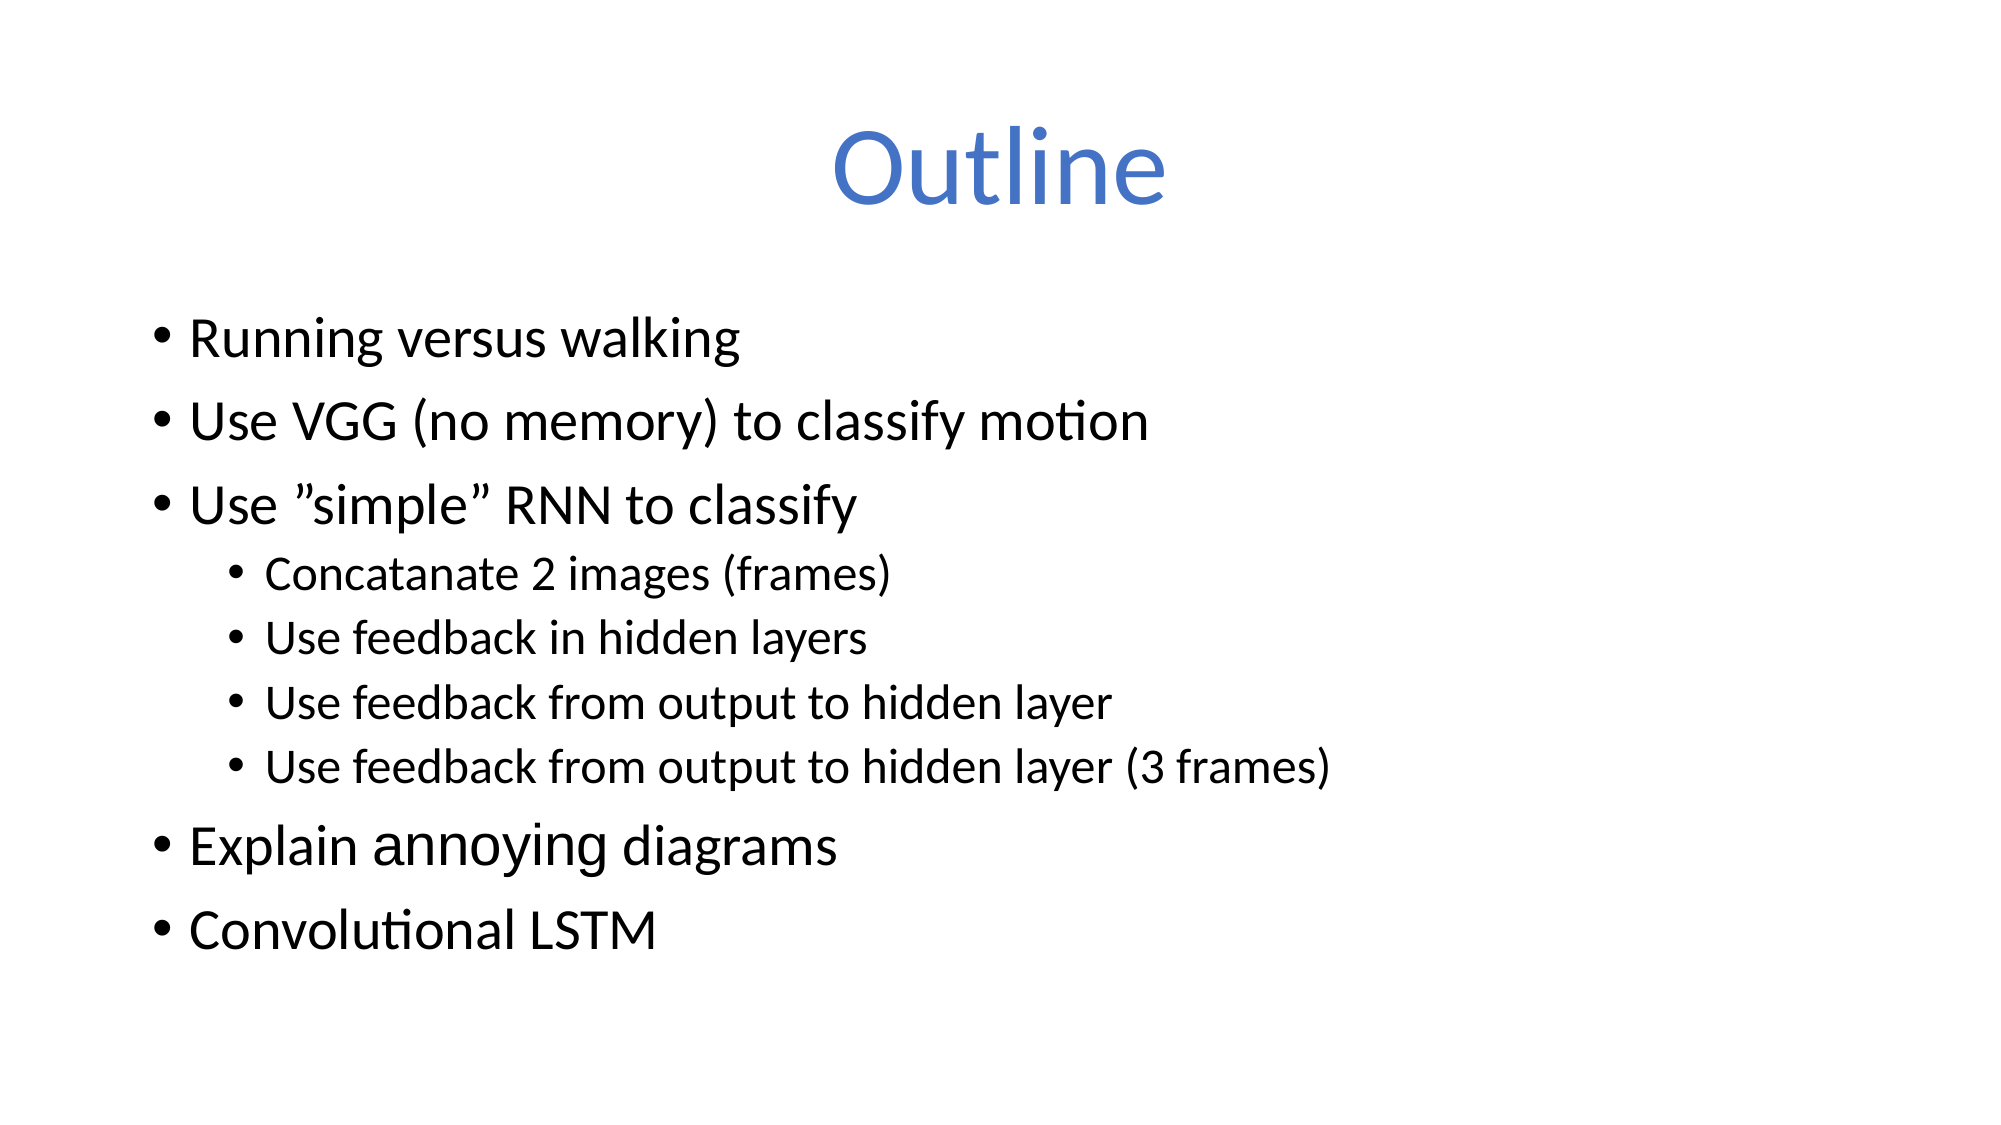

# Outline
Running versus walking
Use VGG (no memory) to classify motion
Use ”simple” RNN to classify
Concatanate 2 images (frames)
Use feedback in hidden layers
Use feedback from output to hidden layer
Use feedback from output to hidden layer (3 frames)
Explain annoying diagrams
Convolutional LSTM